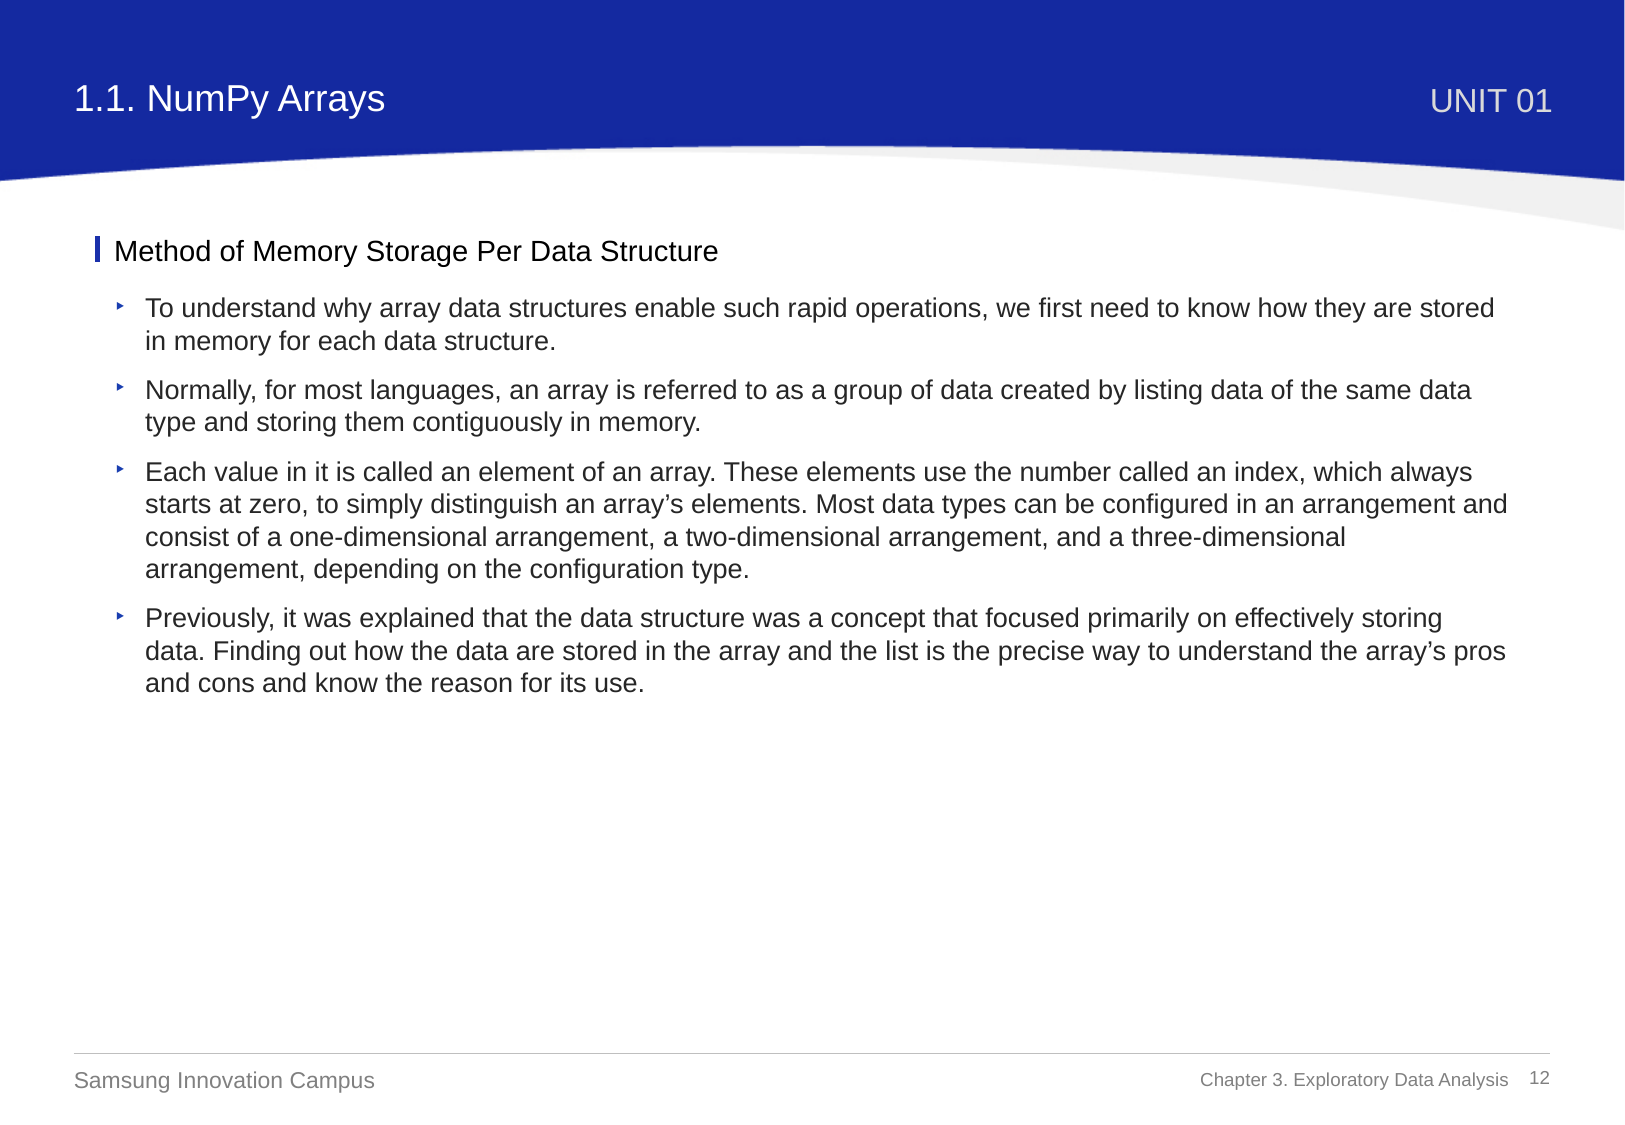

1.1. NumPy Arrays
UNIT 01
Method of Memory Storage Per Data Structure
To understand why array data structures enable such rapid operations, we first need to know how they are stored in memory for each data structure.
Normally, for most languages, an array is referred to as a group of data created by listing data of the same data type and storing them contiguously in memory.
Each value in it is called an element of an array. These elements use the number called an index, which always starts at zero, to simply distinguish an array’s elements. Most data types can be configured in an arrangement and consist of a one-dimensional arrangement, a two-dimensional arrangement, and a three-dimensional arrangement, depending on the configuration type.
Previously, it was explained that the data structure was a concept that focused primarily on effectively storing data. Finding out how the data are stored in the array and the list is the precise way to understand the array’s pros and cons and know the reason for its use.